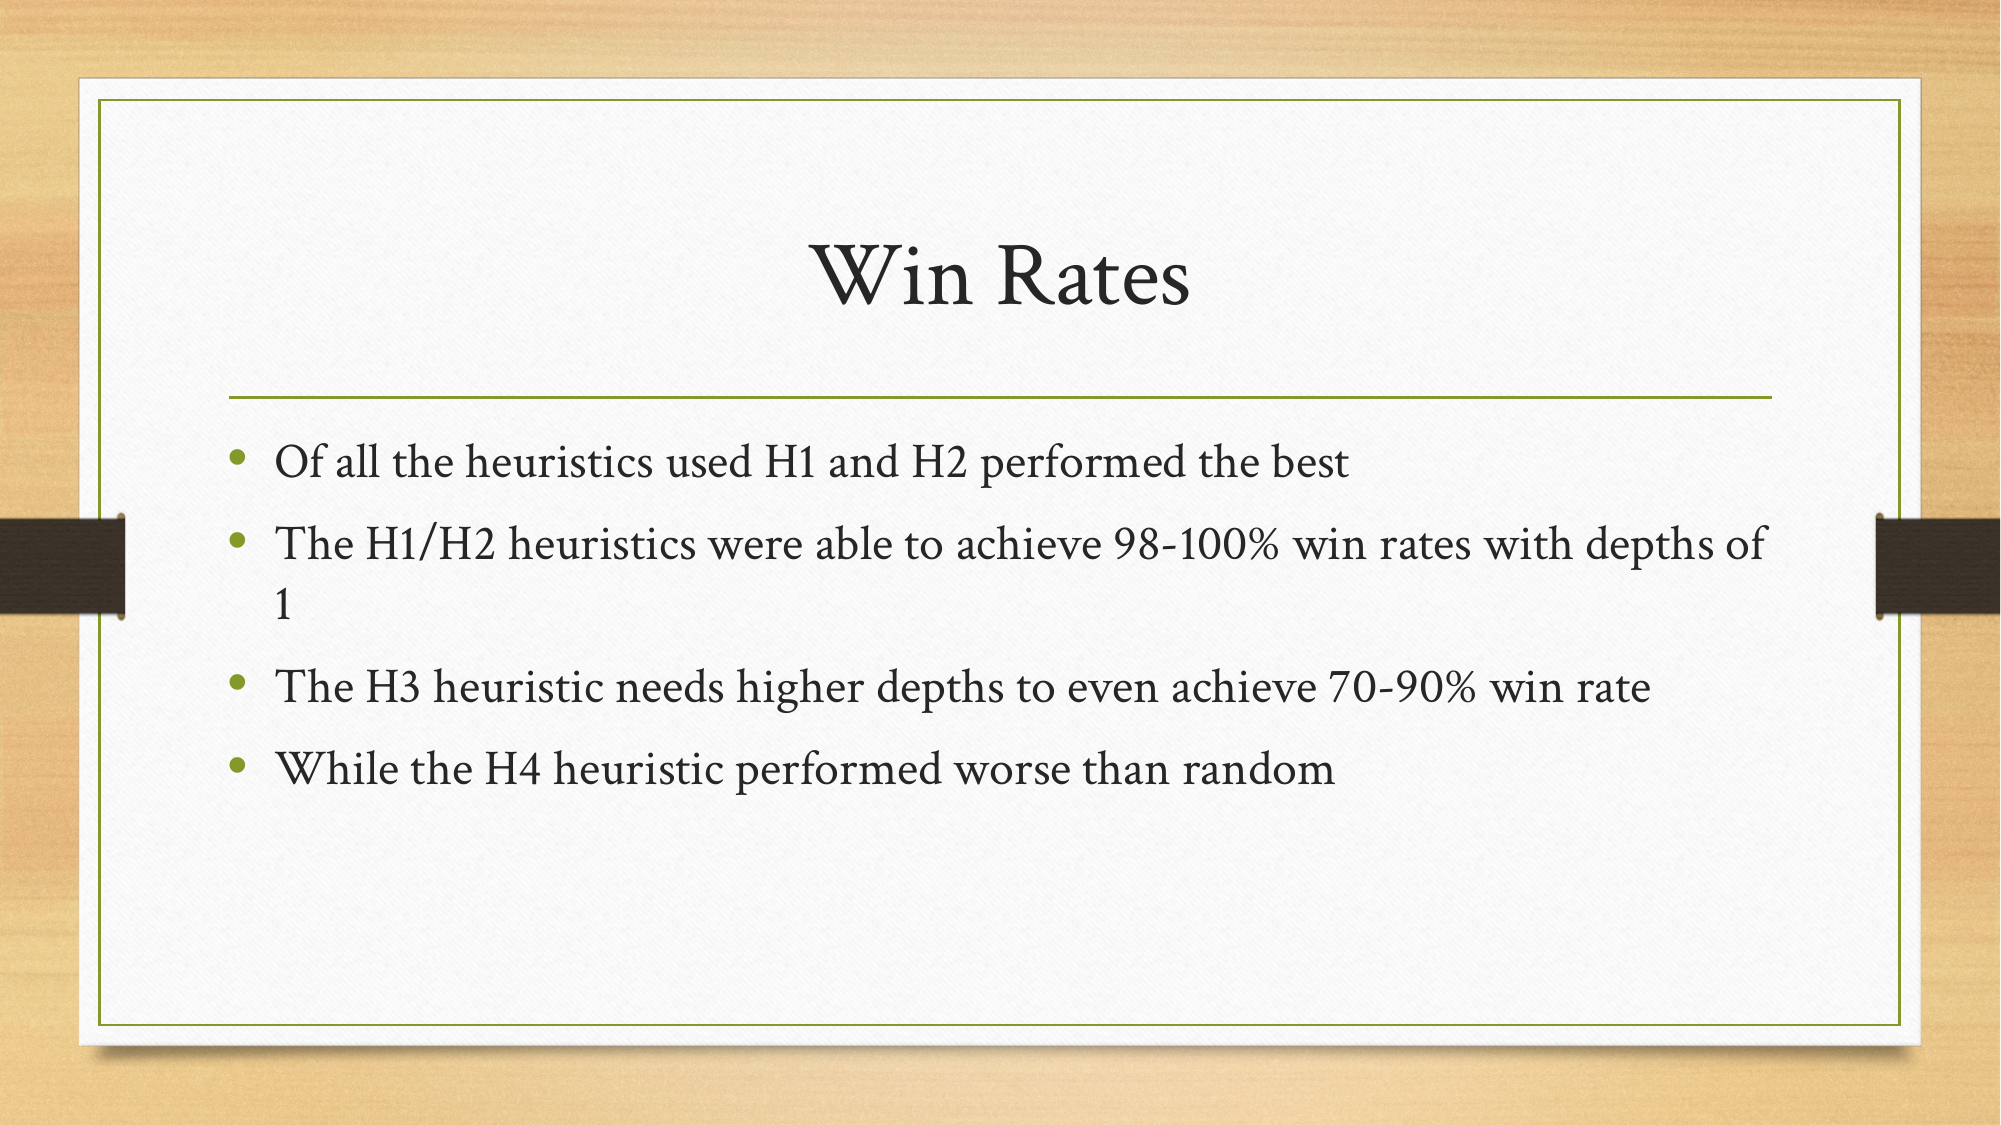

# Win Rates
Of all the heuristics used H1 and H2 performed the best
The H1/H2 heuristics were able to achieve 98-100% win rates with depths of 1
The H3 heuristic needs higher depths to even achieve 70-90% win rate
While the H4 heuristic performed worse than random